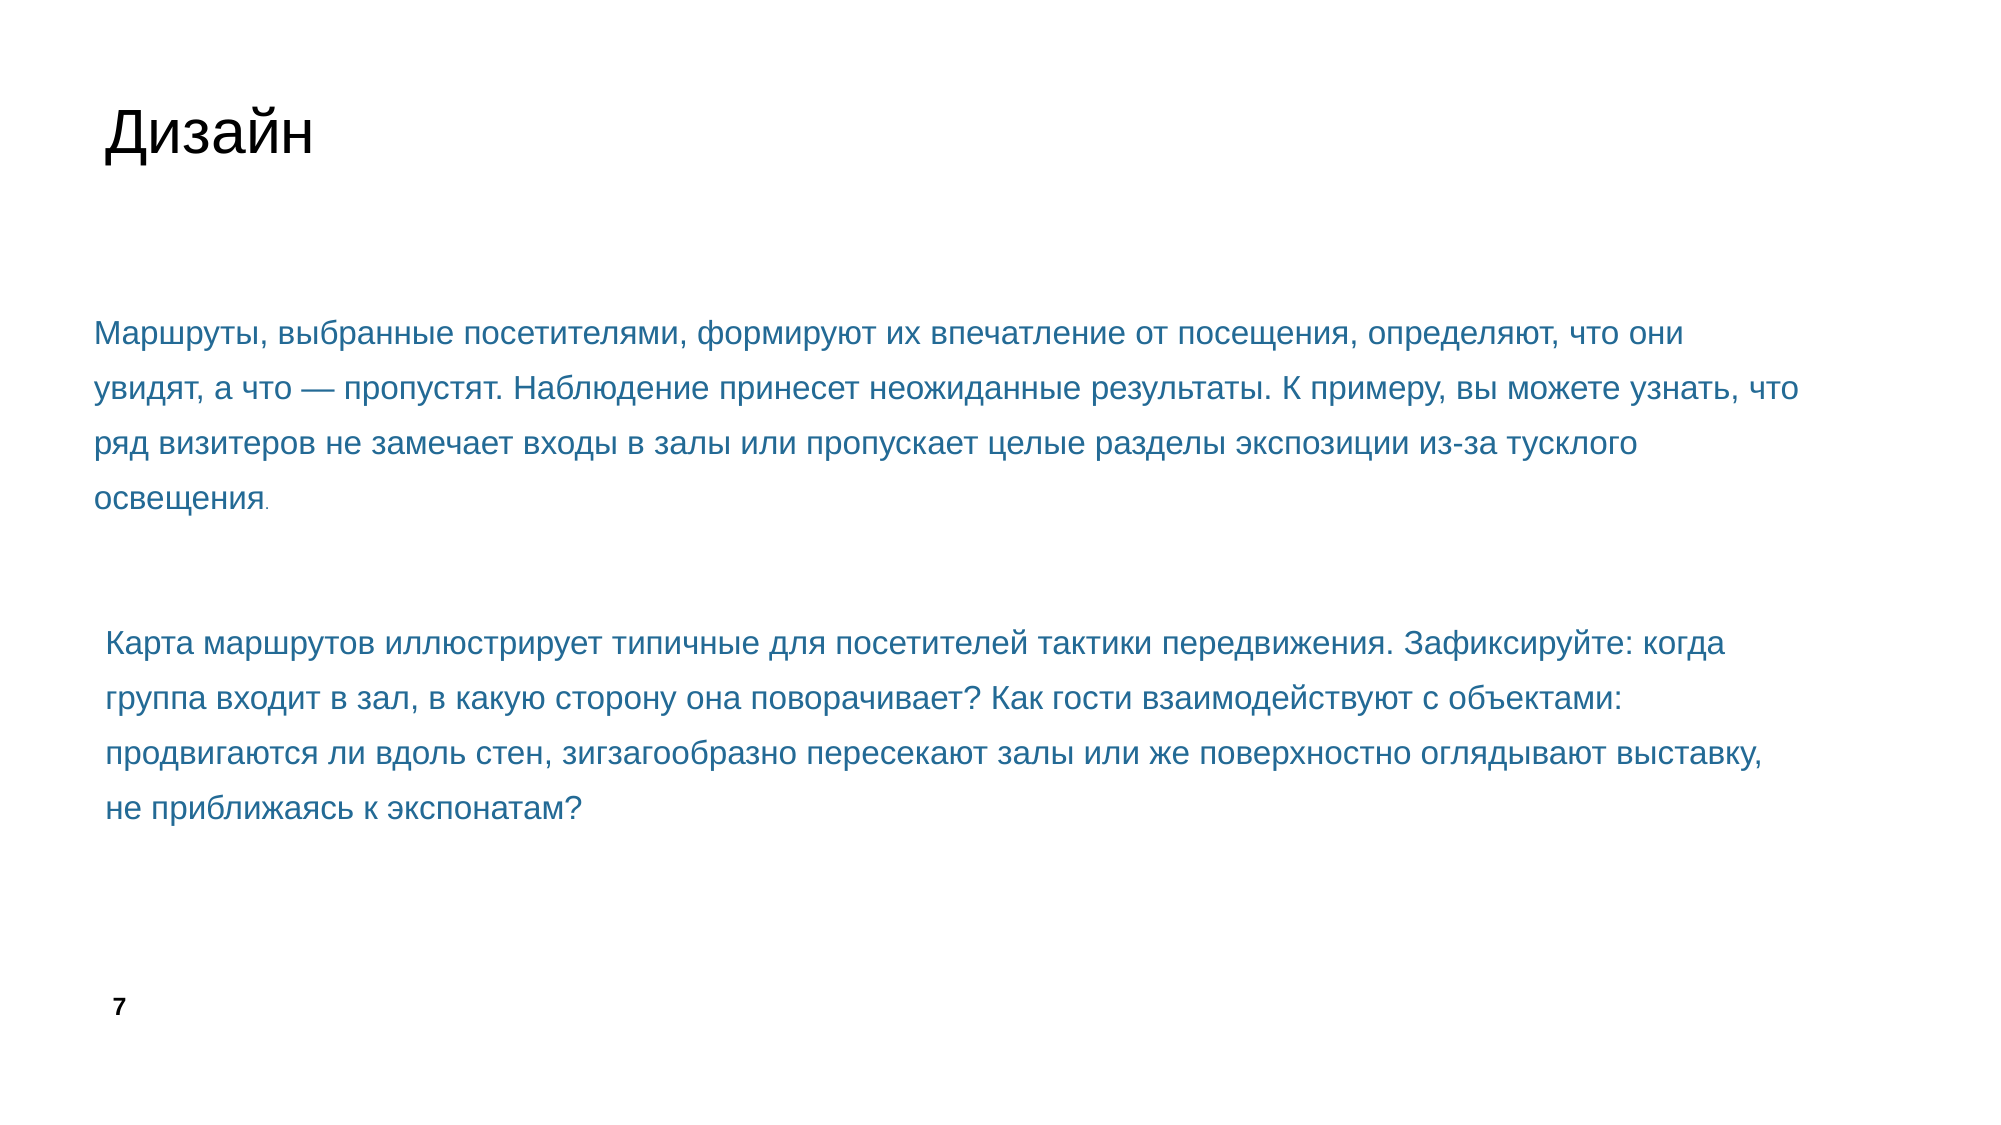

Дизайн
Маршруты, выбранные посетителями, формируют их впечатление от посещения, определяют, что они увидят, а что — пропустят. Наблюдение принесет неожиданные результаты. К примеру, вы можете узнать, что ряд визитеров не замечает входы в залы или пропускает целые разделы экспозиции из-за тусклого освещения.
Карта маршрутов иллюстрирует типичные для посетителей тактики передвижения. Зафиксируйте: когда группа входит в зал, в какую сторону она поворачивает? Как гости взаимодействуют с объектами: продвигаются ли вдоль стен, зигзагообразно пересекают залы или же поверхностно оглядывают выставку, не приближаясь к экспонатам?